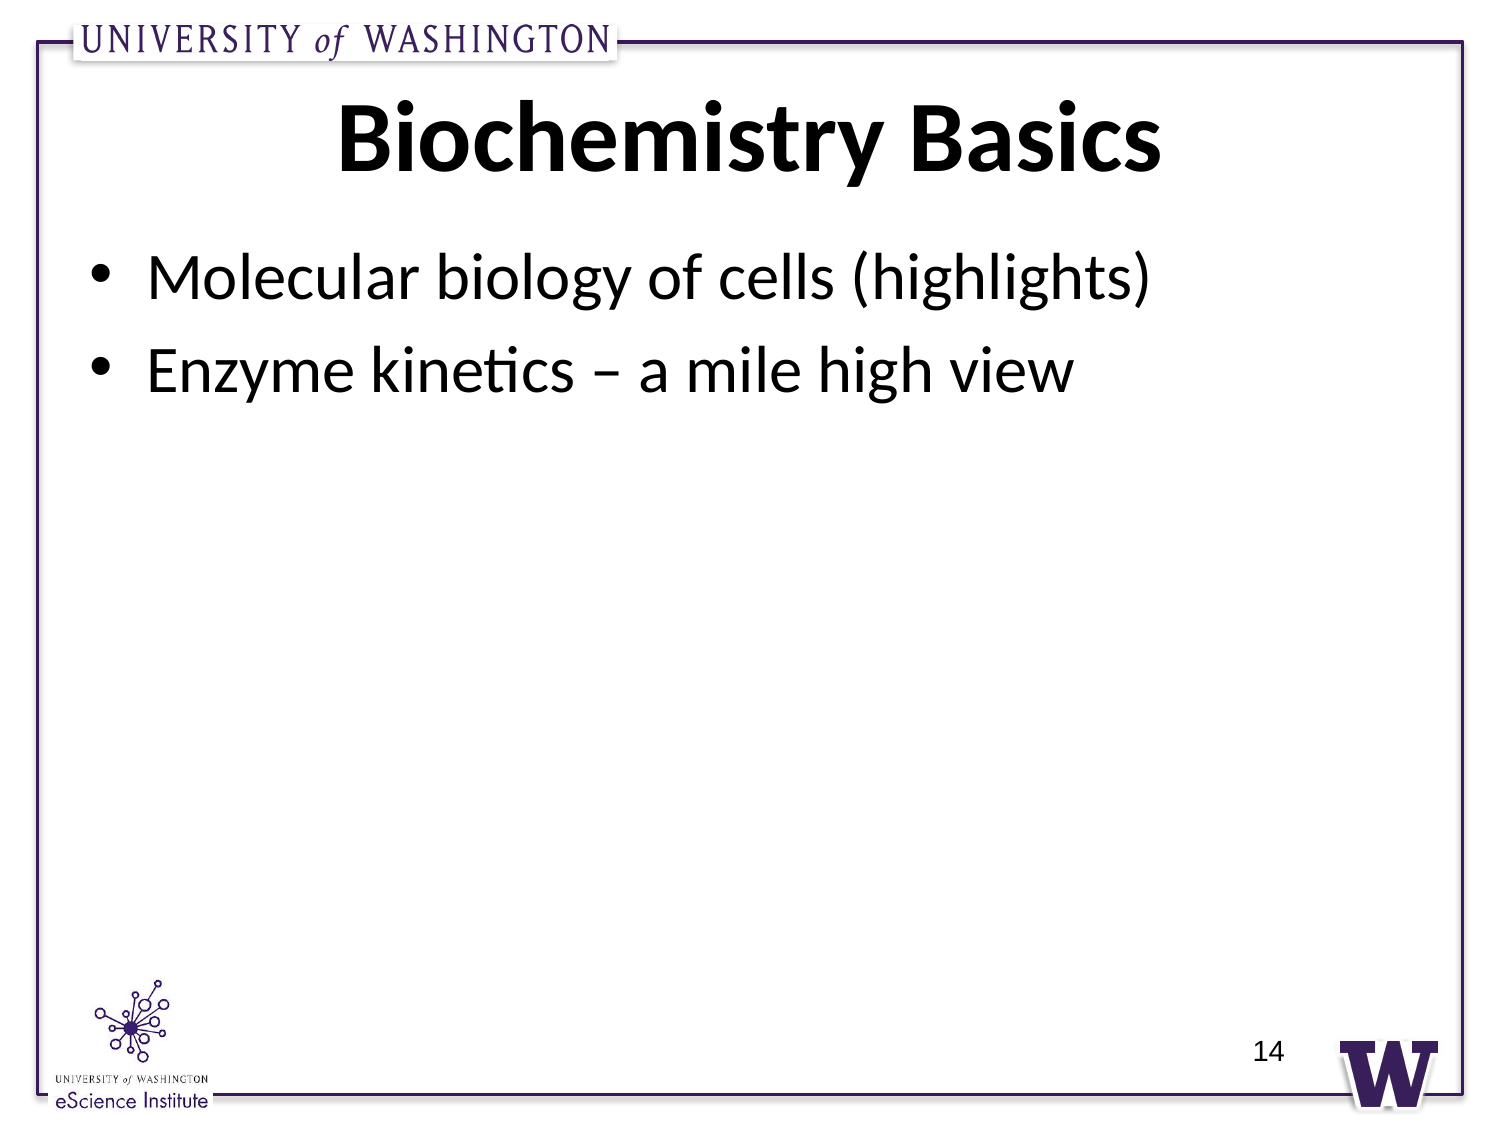

14
# Biochemistry Basics
Molecular biology of cells (highlights)
Enzyme kinetics – a mile high view